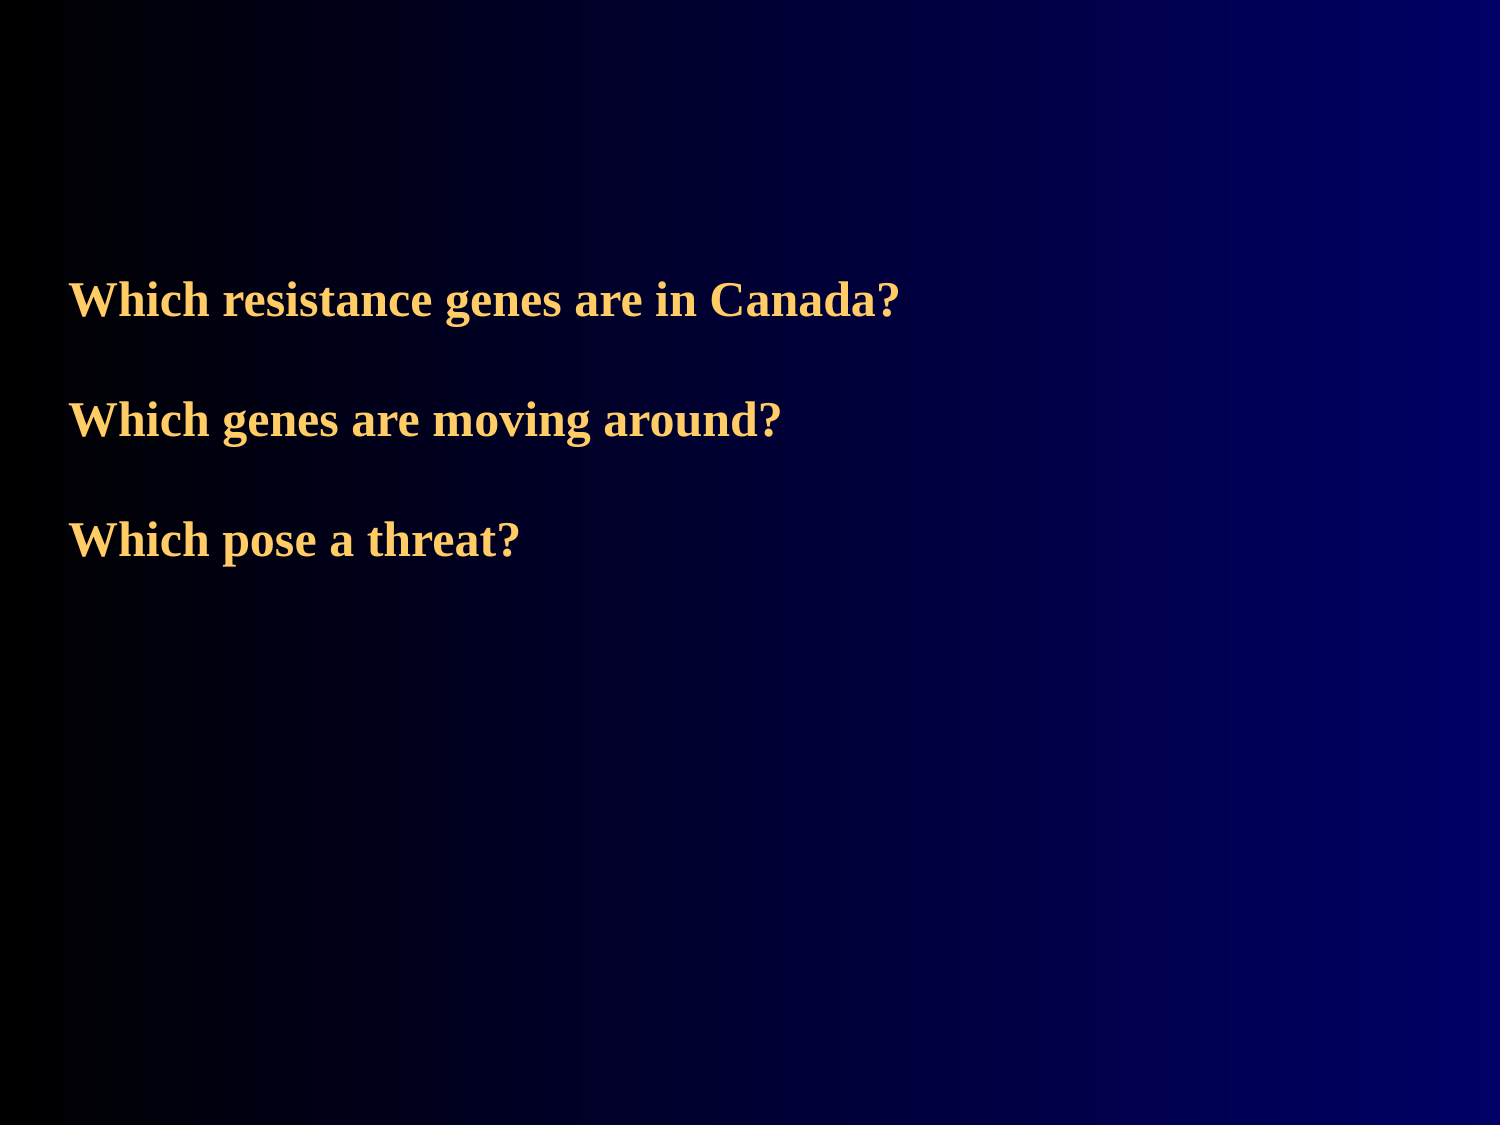

# Which resistance genes are in Canada? Which genes are moving around? Which pose a threat?